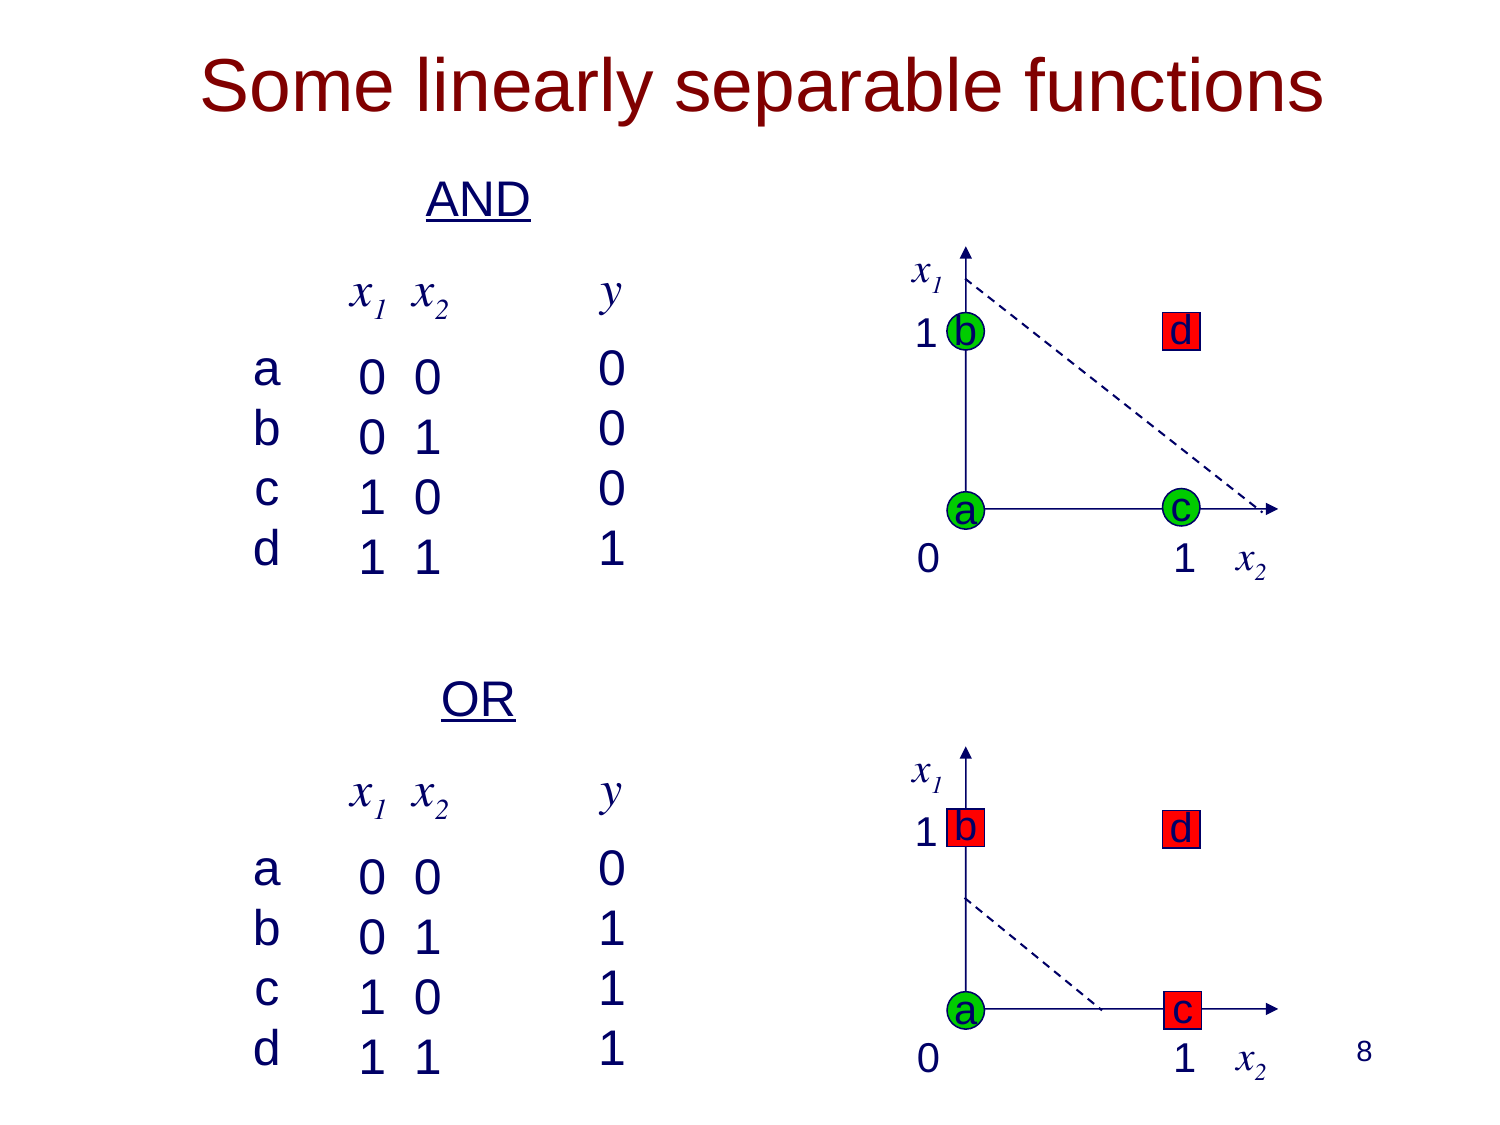

# Some linearly separable functions
AND
x1

1
b
d
c
a

x2
0
1
y

0
0
0
1

a
b
c
d
x1  x2

0  0
0  1
1  0
1  1
OR
y

0
1
1
1

a
b
c
d
x1  x2

0  0
0  1
1  0
1  1
x1

1
b
d
a
c

x2
0
1
8